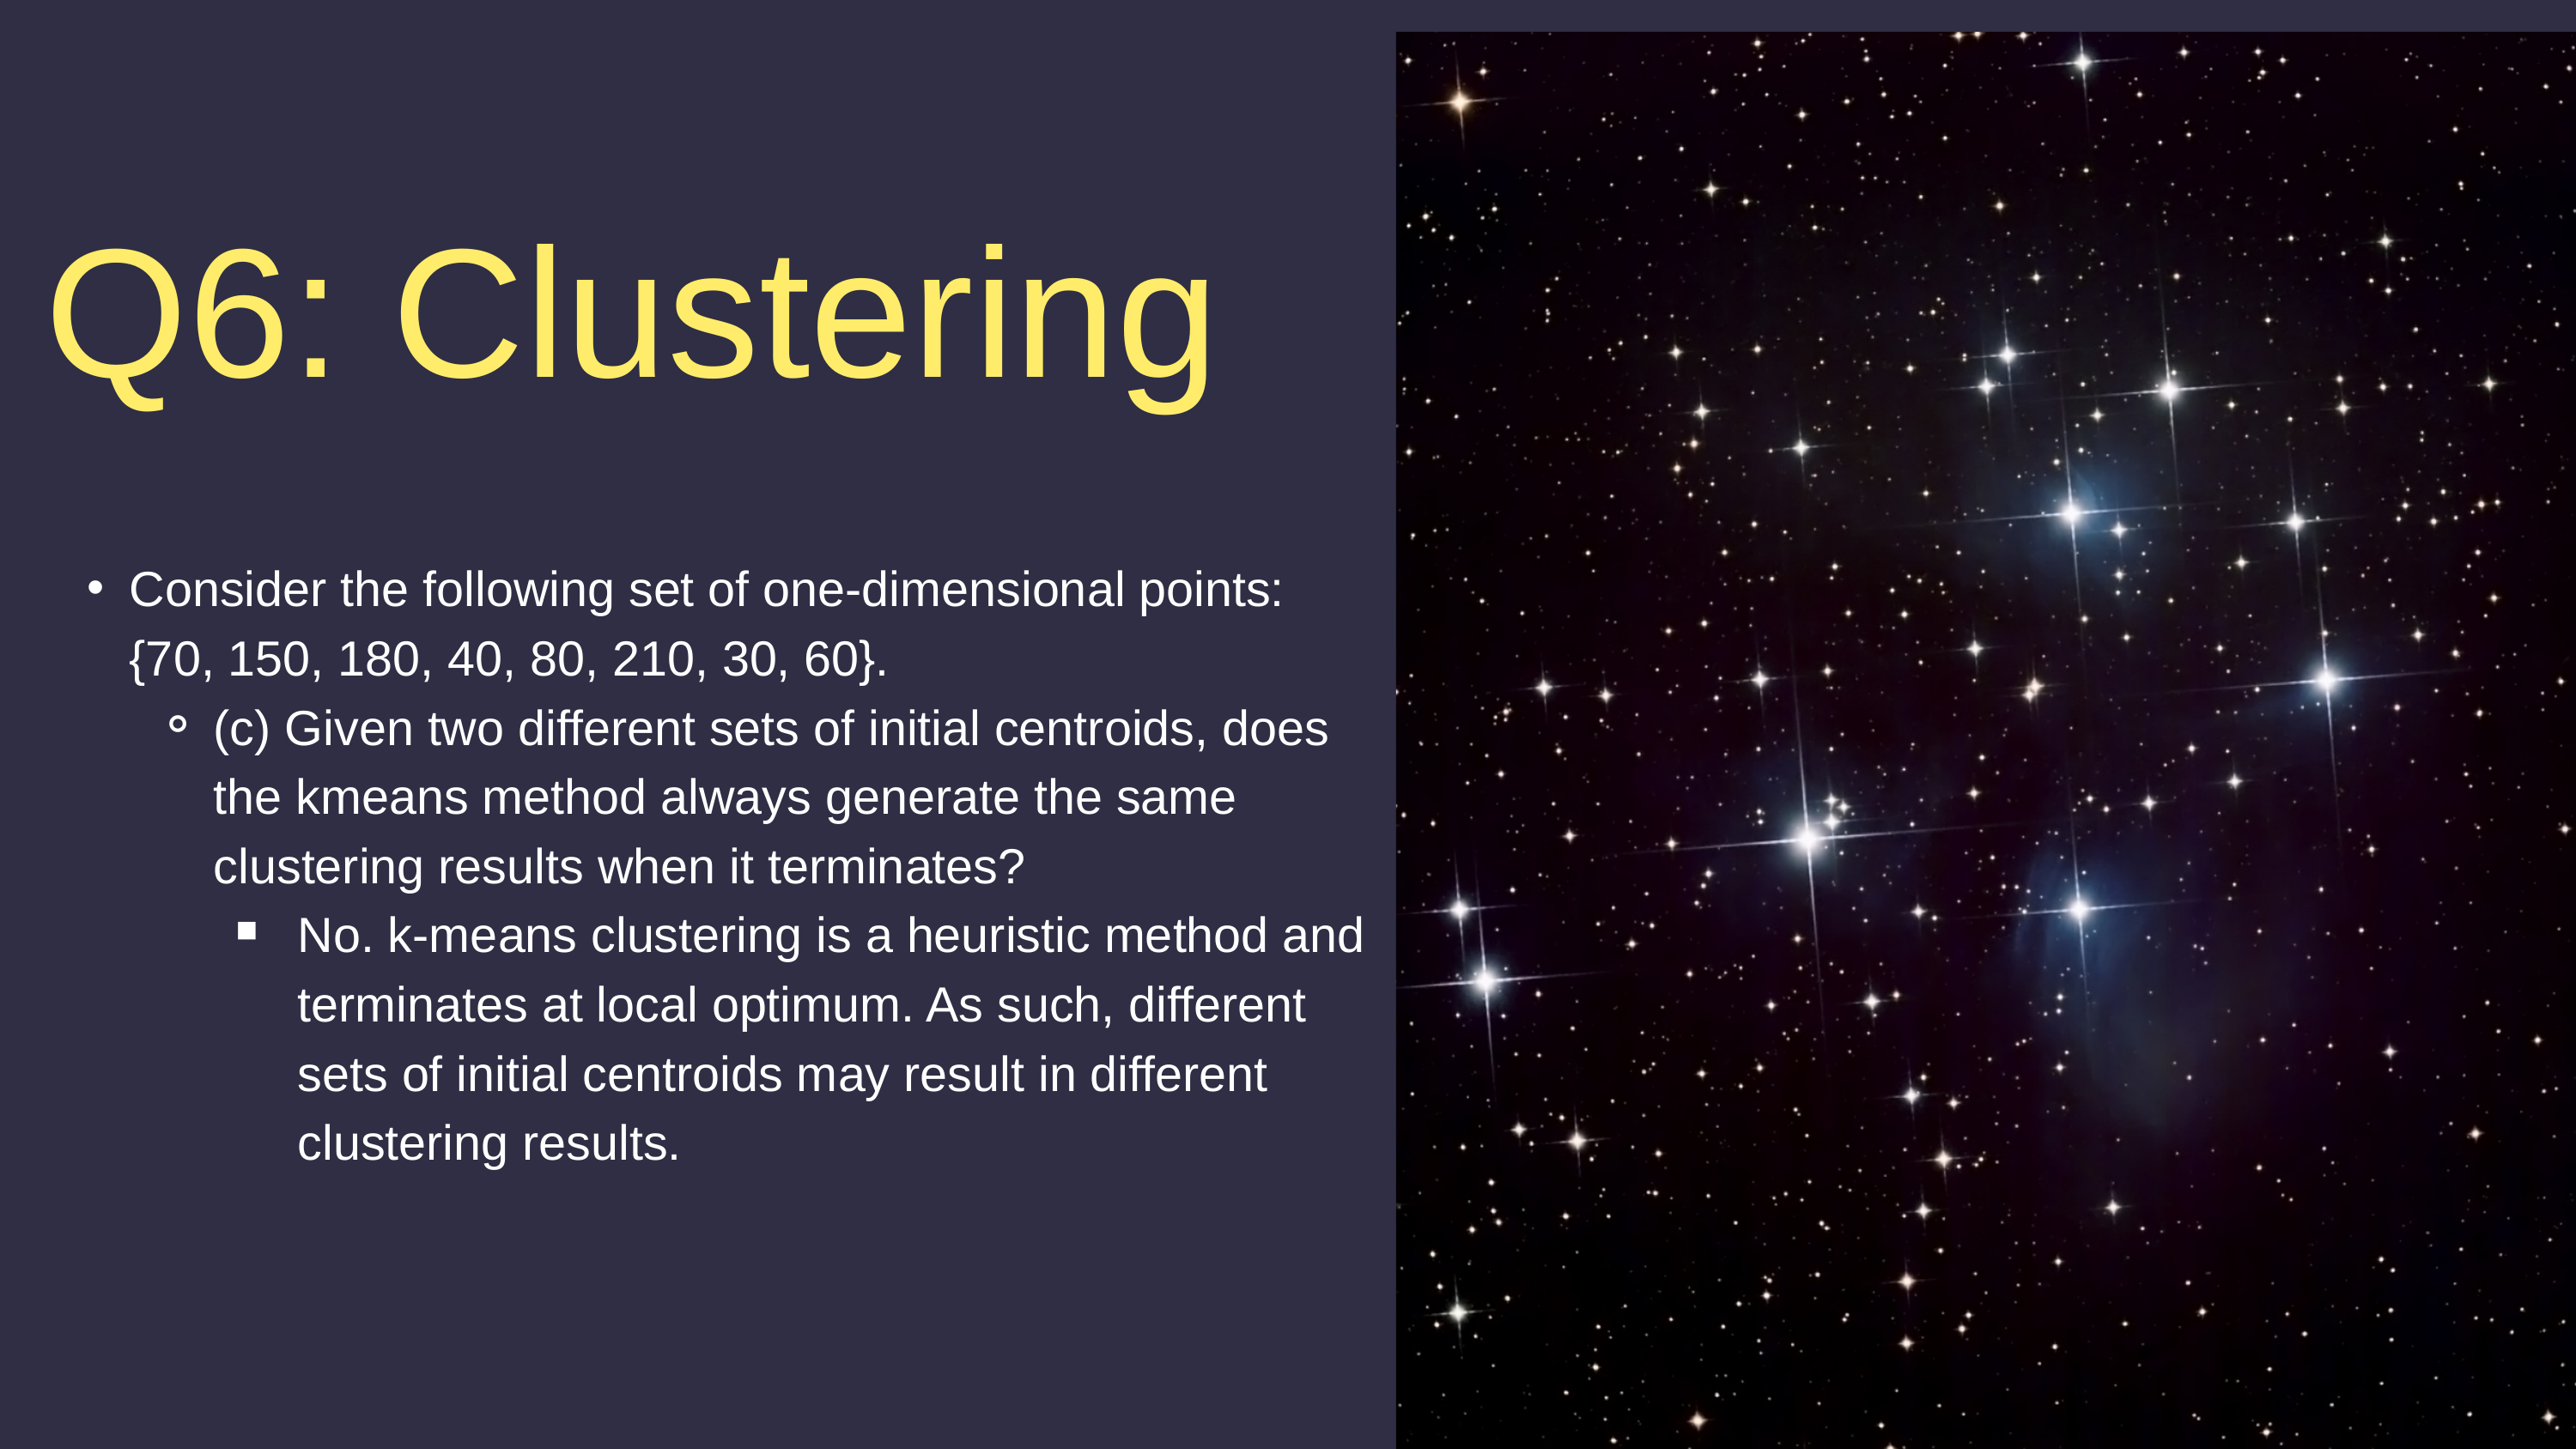

Q6: Clustering
Consider the following set of one-dimensional points: {70, 150, 180, 40, 80, 210, 30, 60}.
(c) Given two different sets of initial centroids, does the kmeans method always generate the same clustering results when it terminates?
No. k-means clustering is a heuristic method and terminates at local optimum. As such, different sets of initial centroids may result in different clustering results.